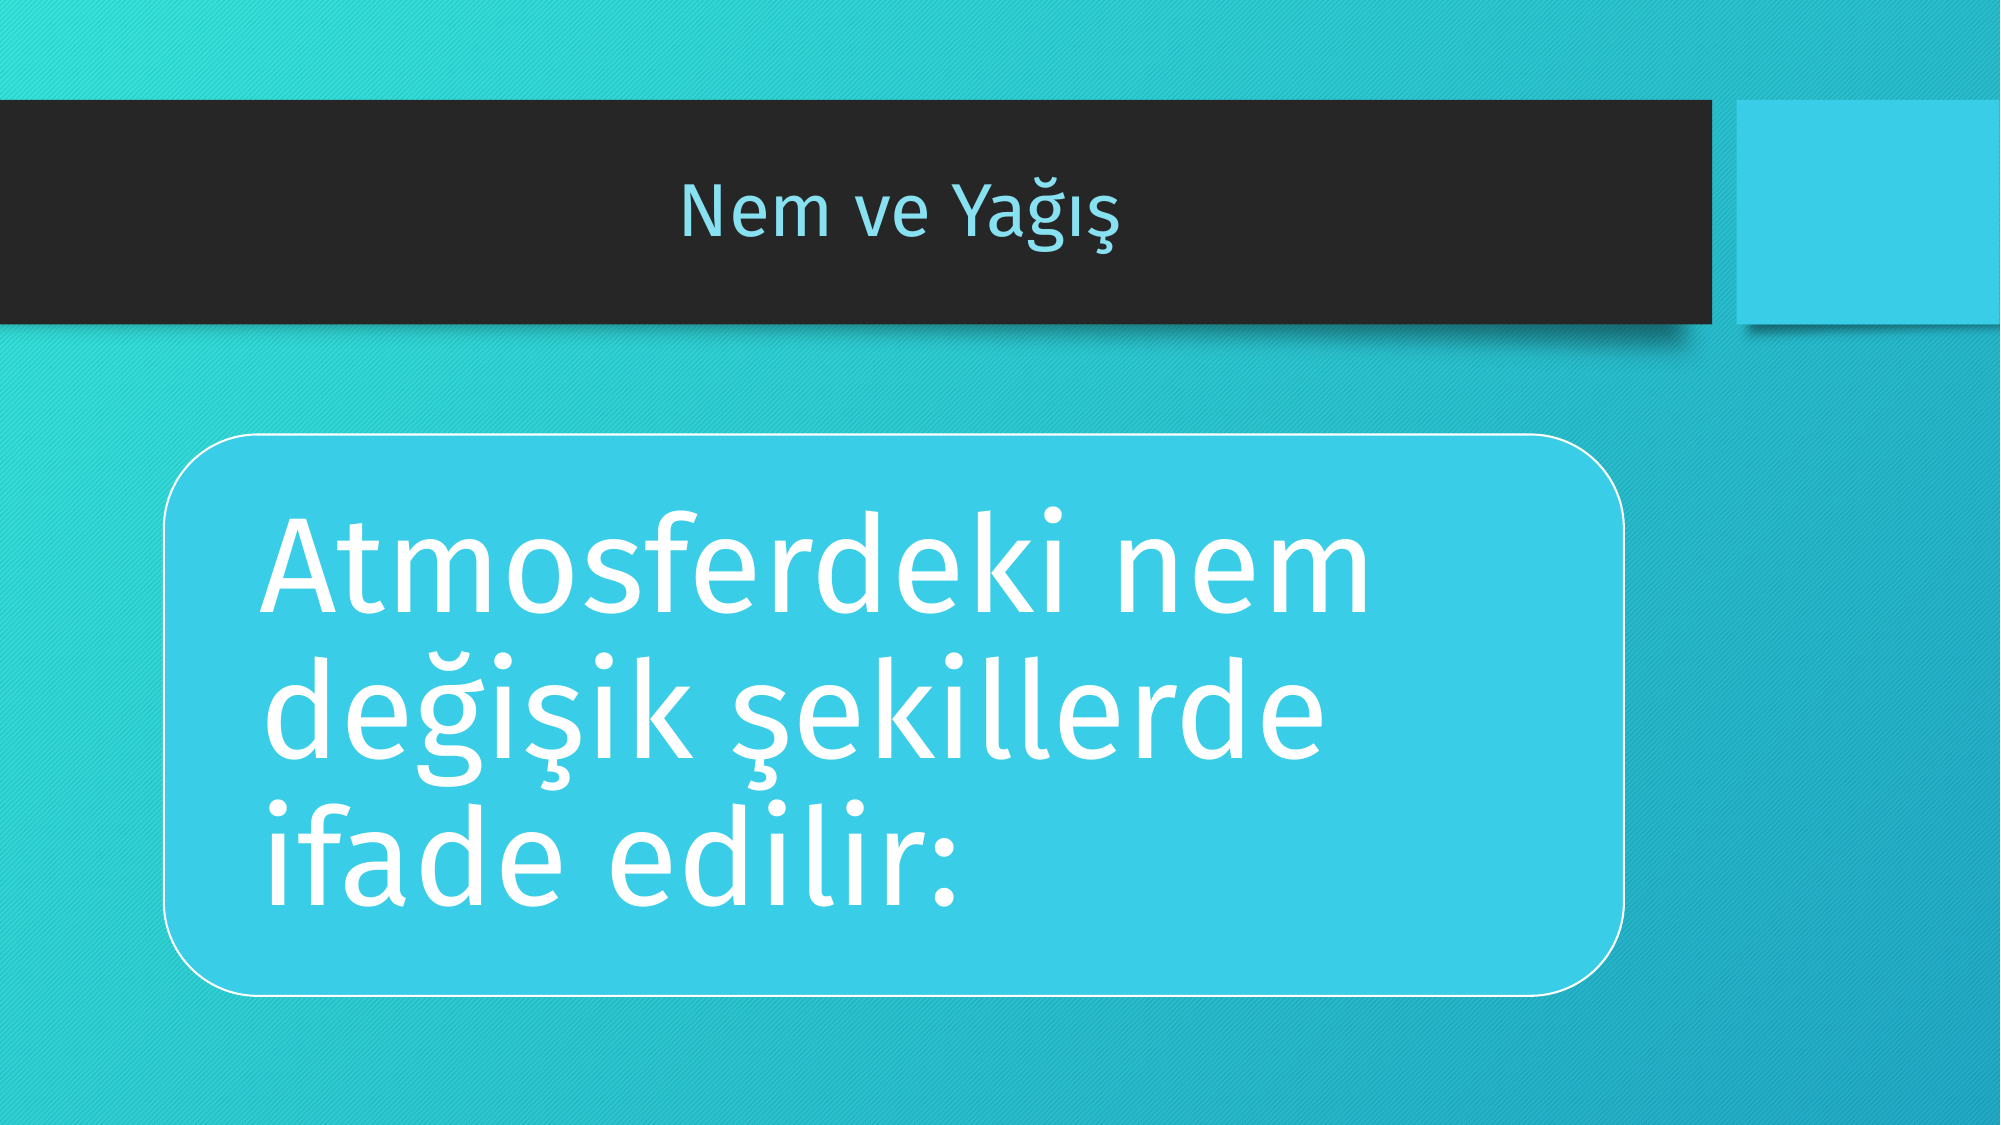

# Nem ve Yağış
Atmosferdeki nem değişik şekillerde ifade edilir: